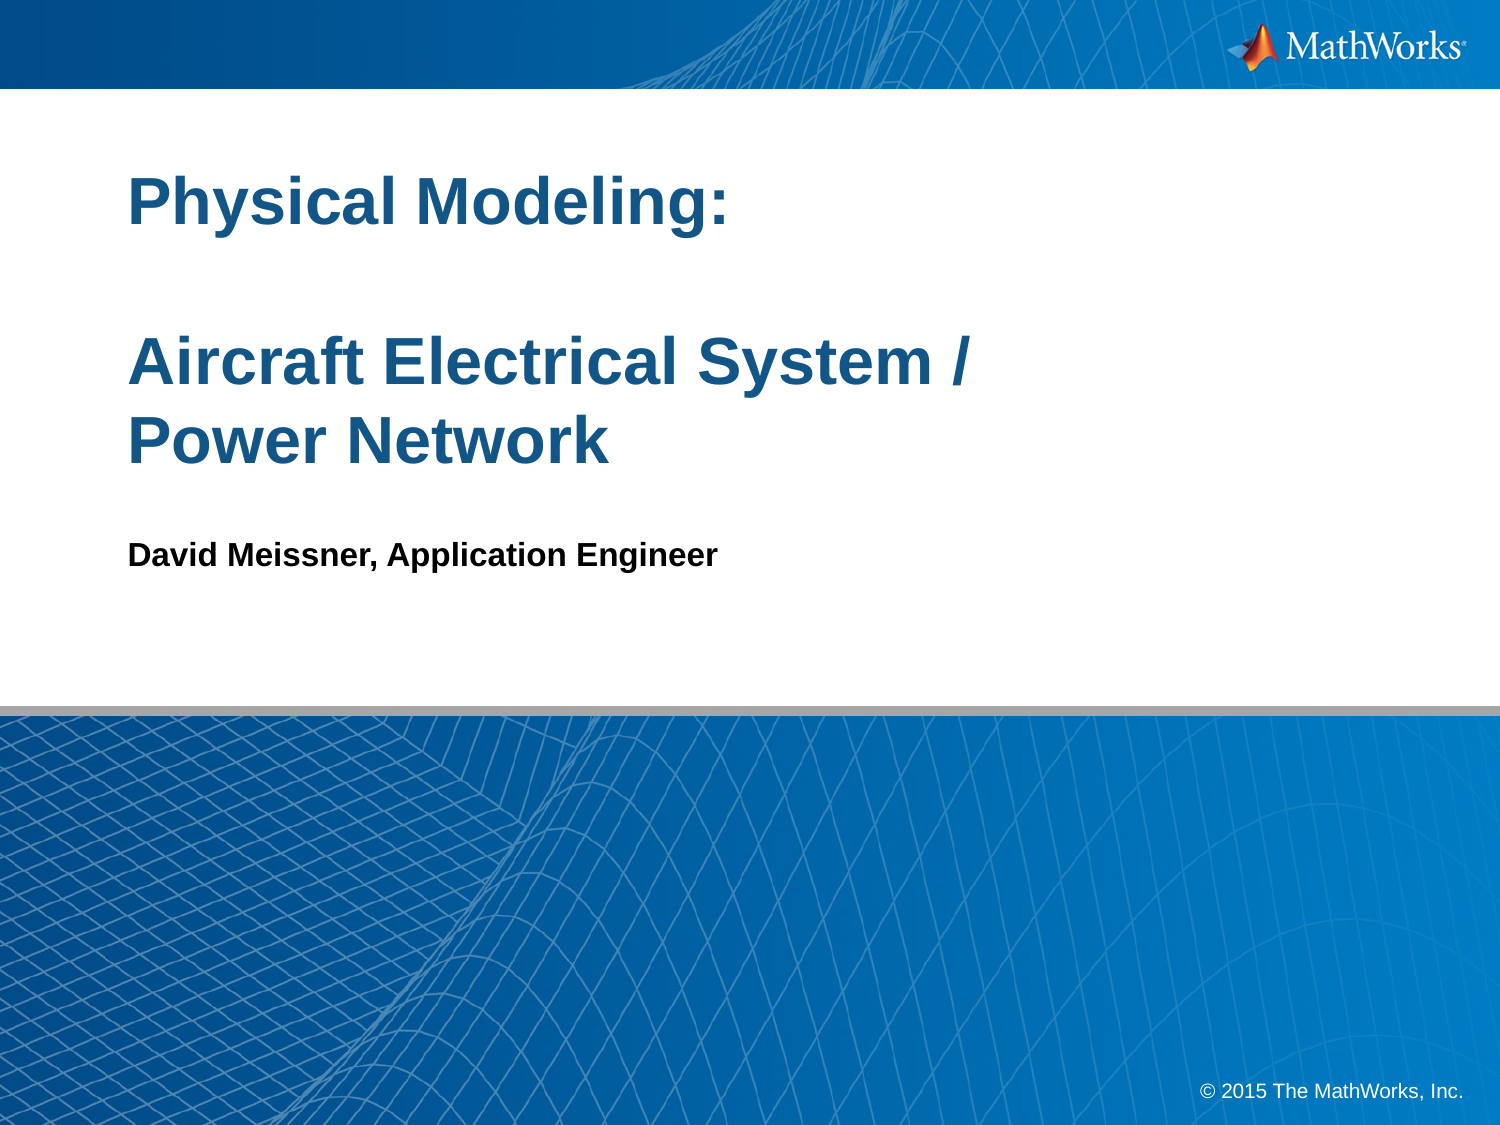

# Physical Modeling: Aircraft Electrical System / Power Network
David Meissner, Application Engineer